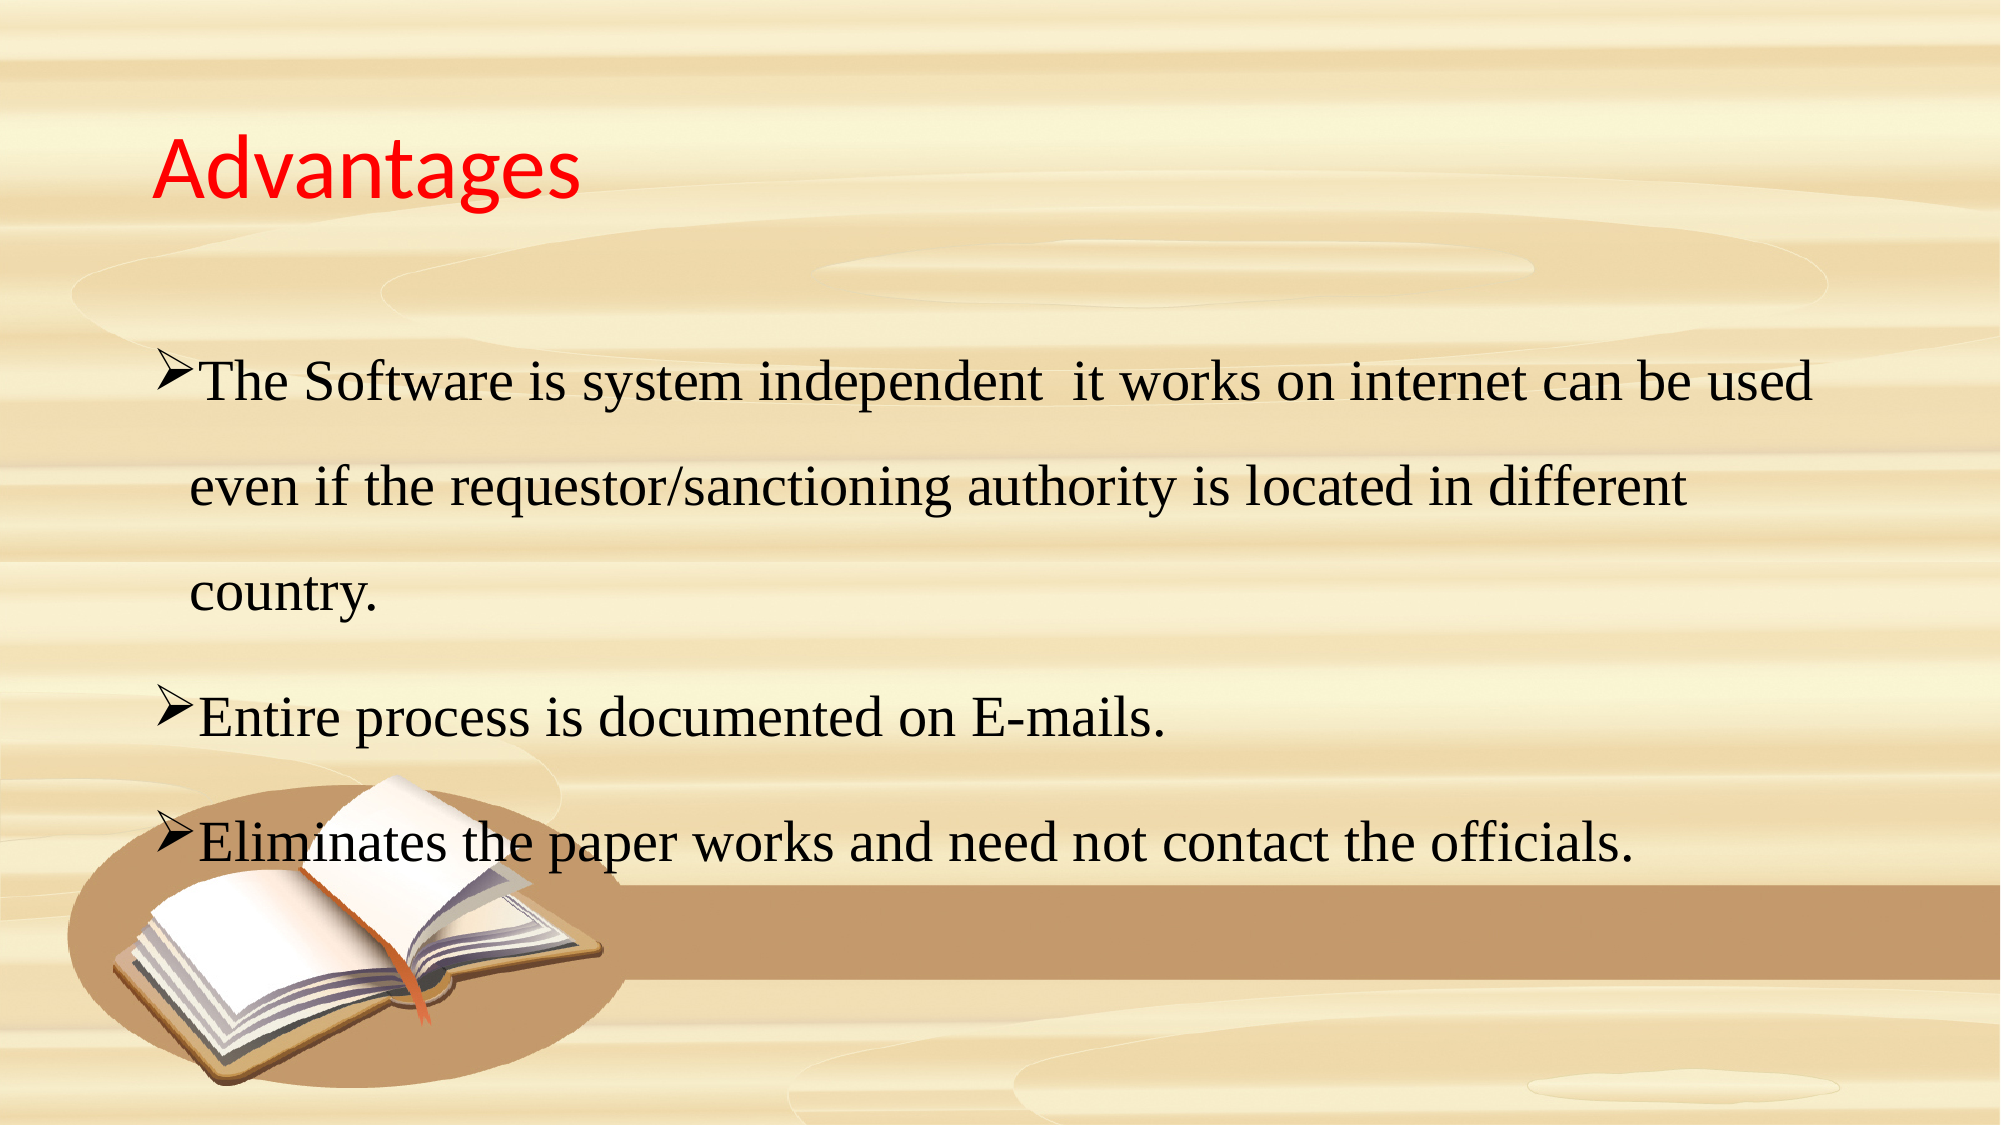

# Advantages
The Software is system independent  it works on internet can be used even if the requestor/sanctioning authority is located in different country.
Entire process is documented on E-mails.
Eliminates the paper works and need not contact the officials.